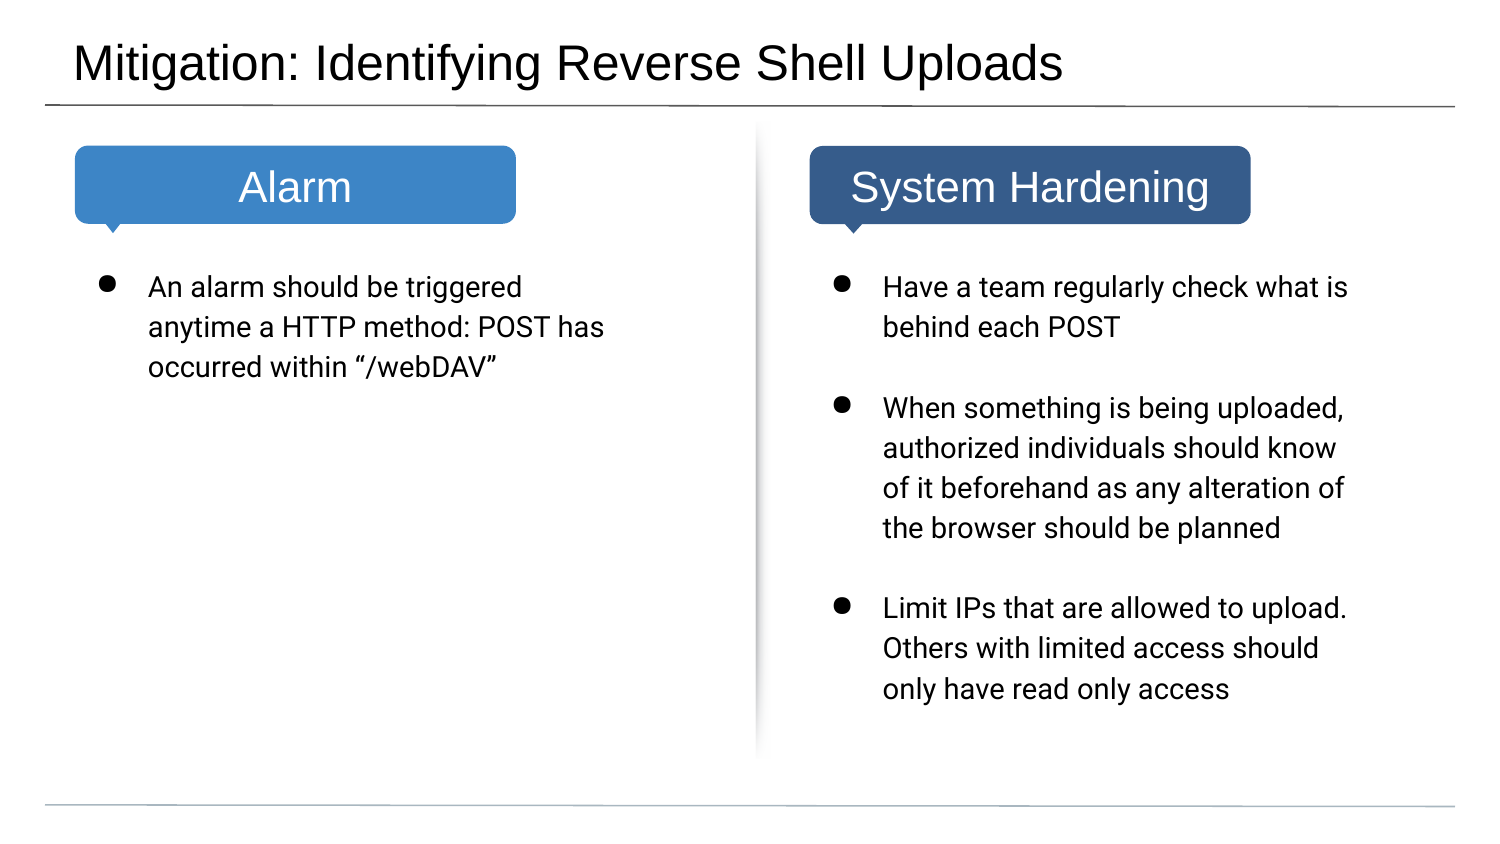

# Mitigation: Identifying Reverse Shell Uploads
An alarm should be triggered anytime a HTTP method: POST has occurred within “/webDAV”

Have a team regularly check what is behind each POST

When something is being uploaded, authorized individuals should know of it beforehand as any alteration of the browser should be planned

Limit IPs that are allowed to upload. Others with limited access should only have read only access